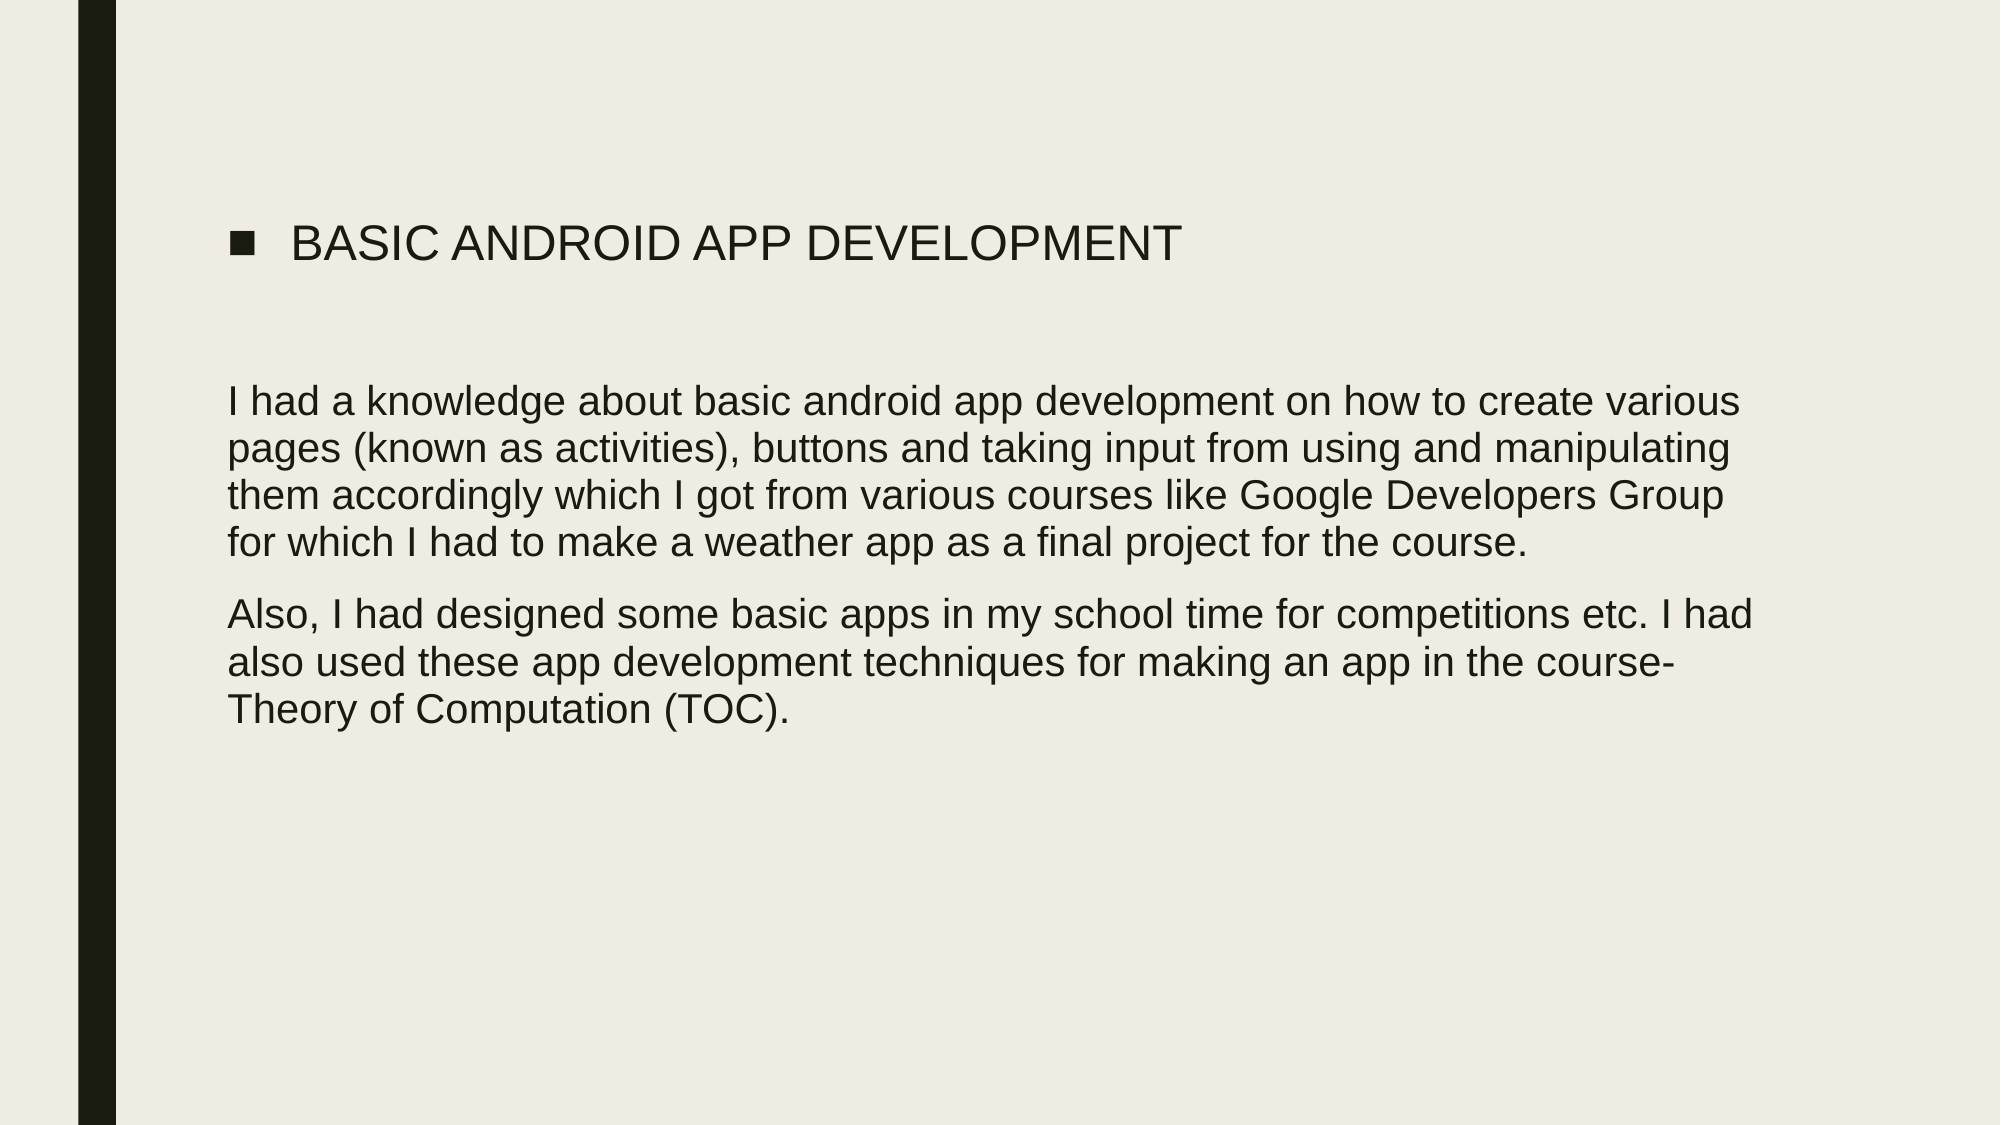

BASIC ANDROID APP DEVELOPMENT

I had a knowledge about basic android app development on how to create various pages (known as activities), buttons and taking input from using and manipulating them accordingly which I got from various courses like Google Developers Group for which I had to make a weather app as a final project for the course.
Also, I had designed some basic apps in my school time for competitions etc. I had also used these app development techniques for making an app in the course- Theory of Computation (TOC).